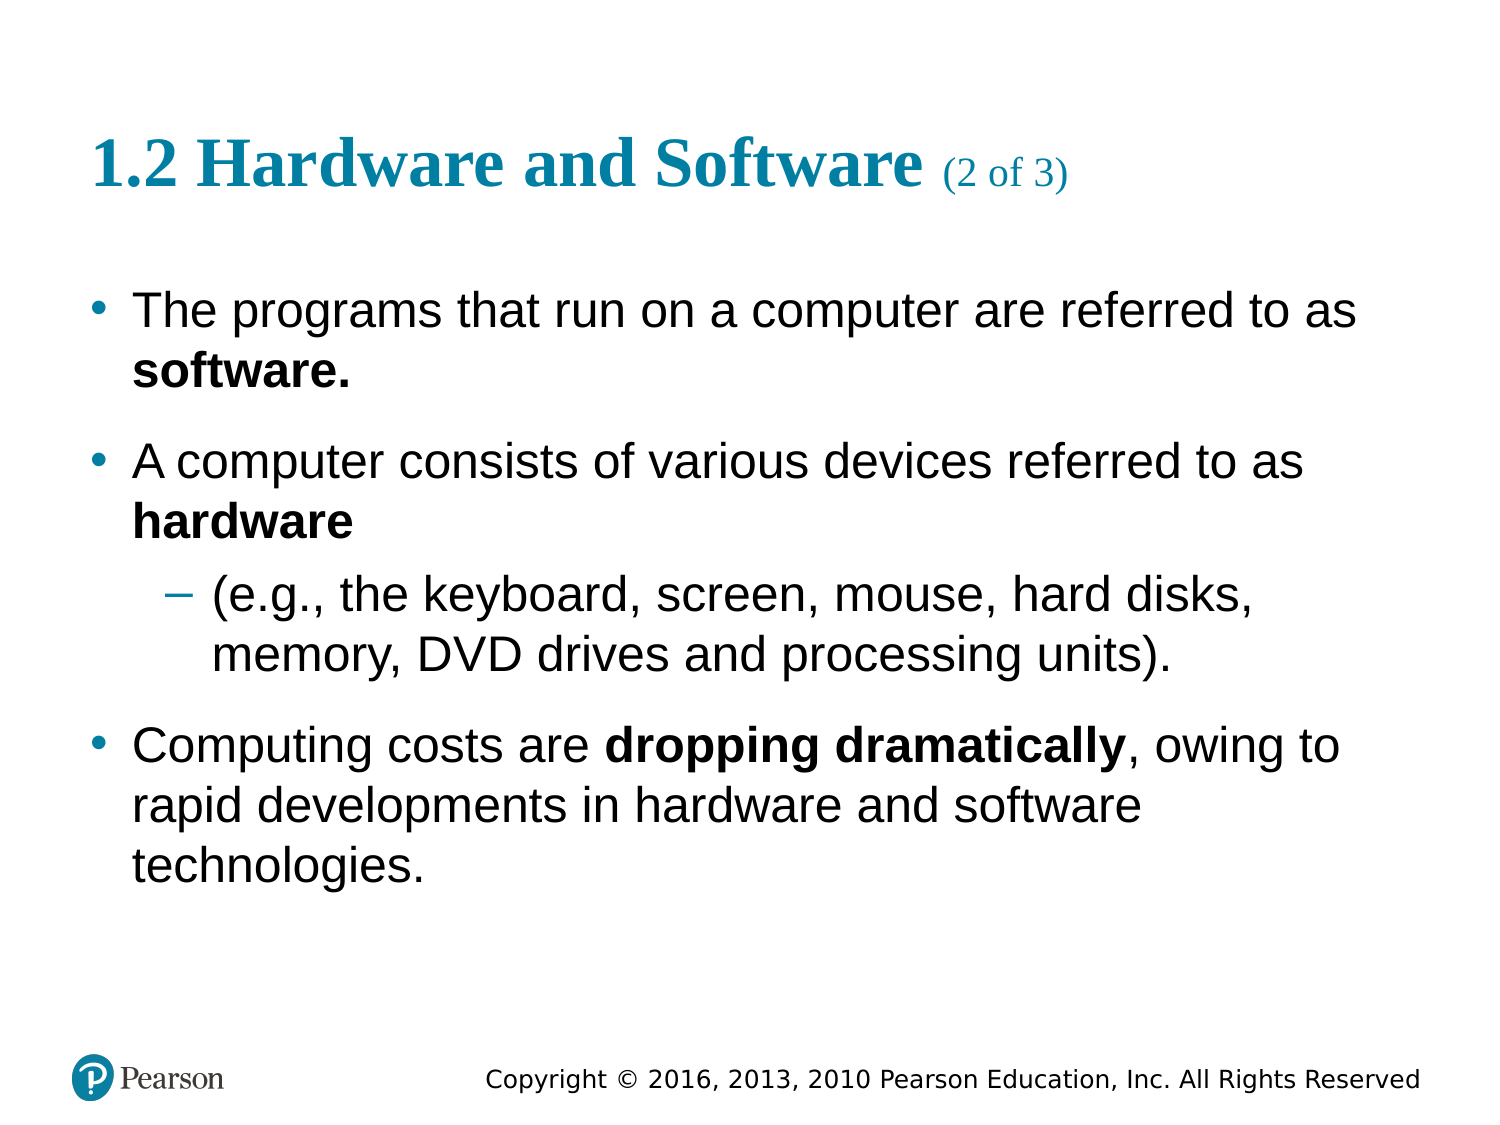

# 1.2 Hardware and Software (2 of 3)
The programs that run on a computer are referred to as software.
A computer consists of various devices referred to as hardware
(e.g., the keyboard, screen, mouse, hard disks, memory, D V D drives and processing units).
Computing costs are dropping dramatically, owing to rapid developments in hardware and software technologies.